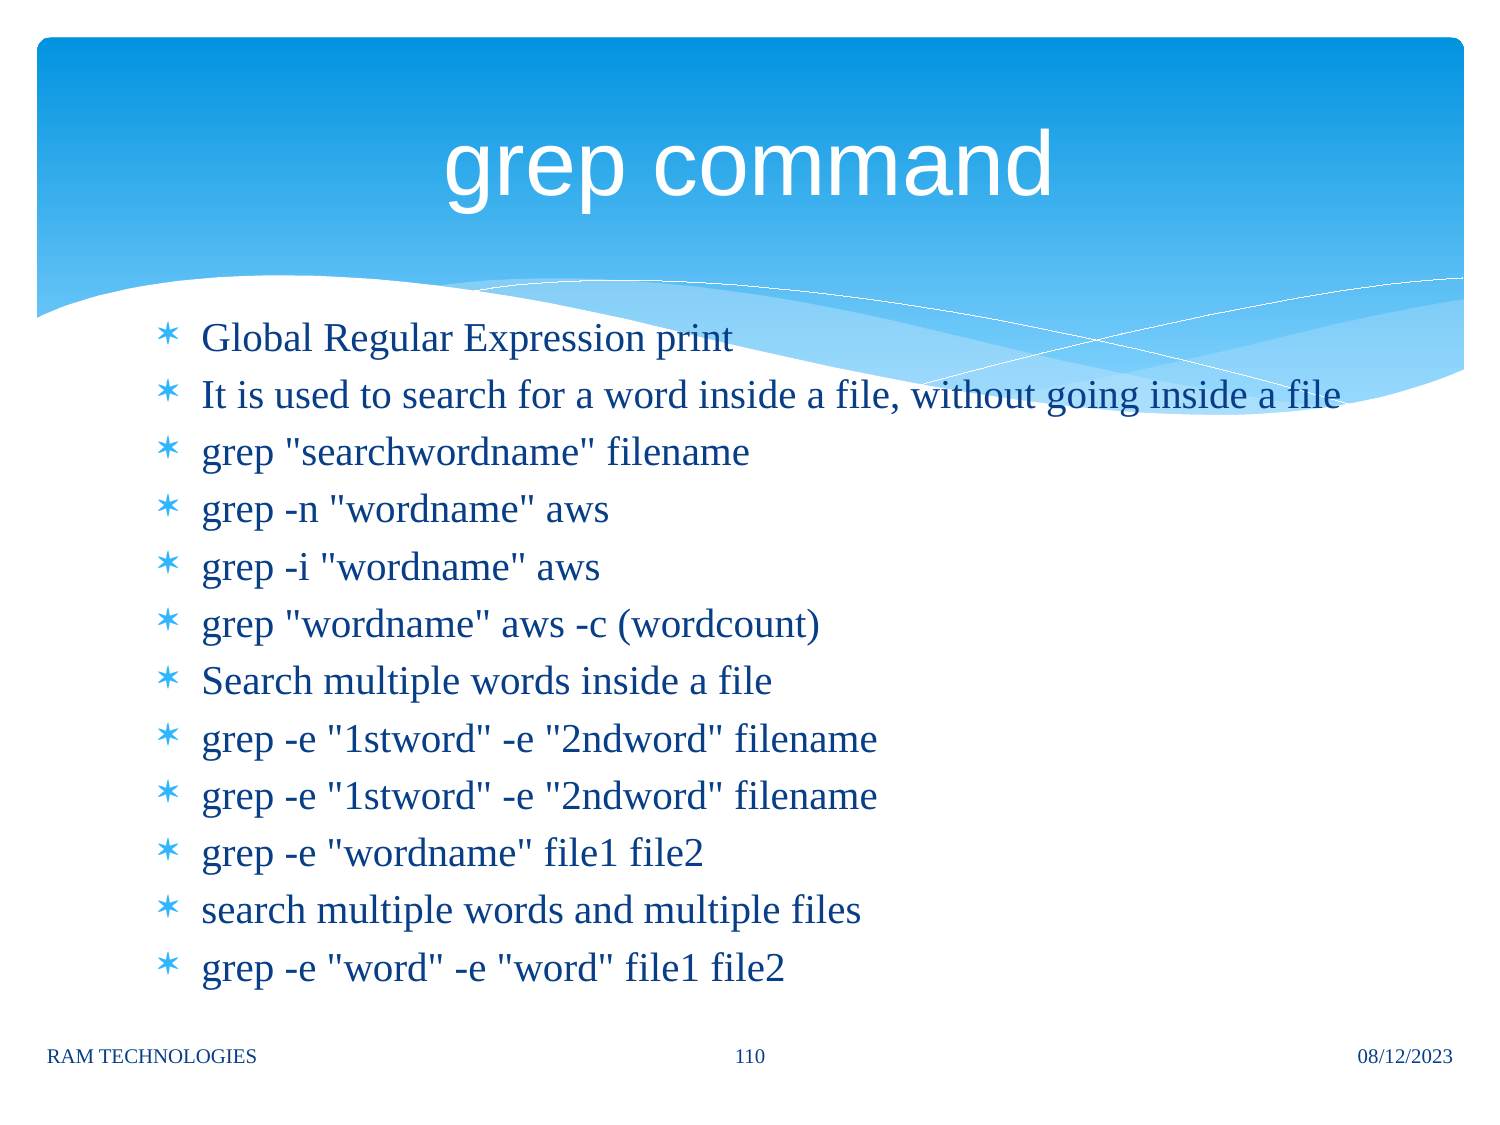

# grep command
Global Regular Expression print
It is used to search for a word inside a file, without going inside a file
grep "searchwordname" filename
grep -n "wordname" aws
grep -i "wordname" aws
grep "wordname" aws -c (wordcount)
Search multiple words inside a file
grep -e "1stword" -e "2ndword" filename
grep -e "1stword" -e "2ndword" filename
grep -e "wordname" file1 file2
search multiple words and multiple files
grep -e "word" -e "word" file1 file2

110
RAM TECHNOLOGIES
08/12/2023